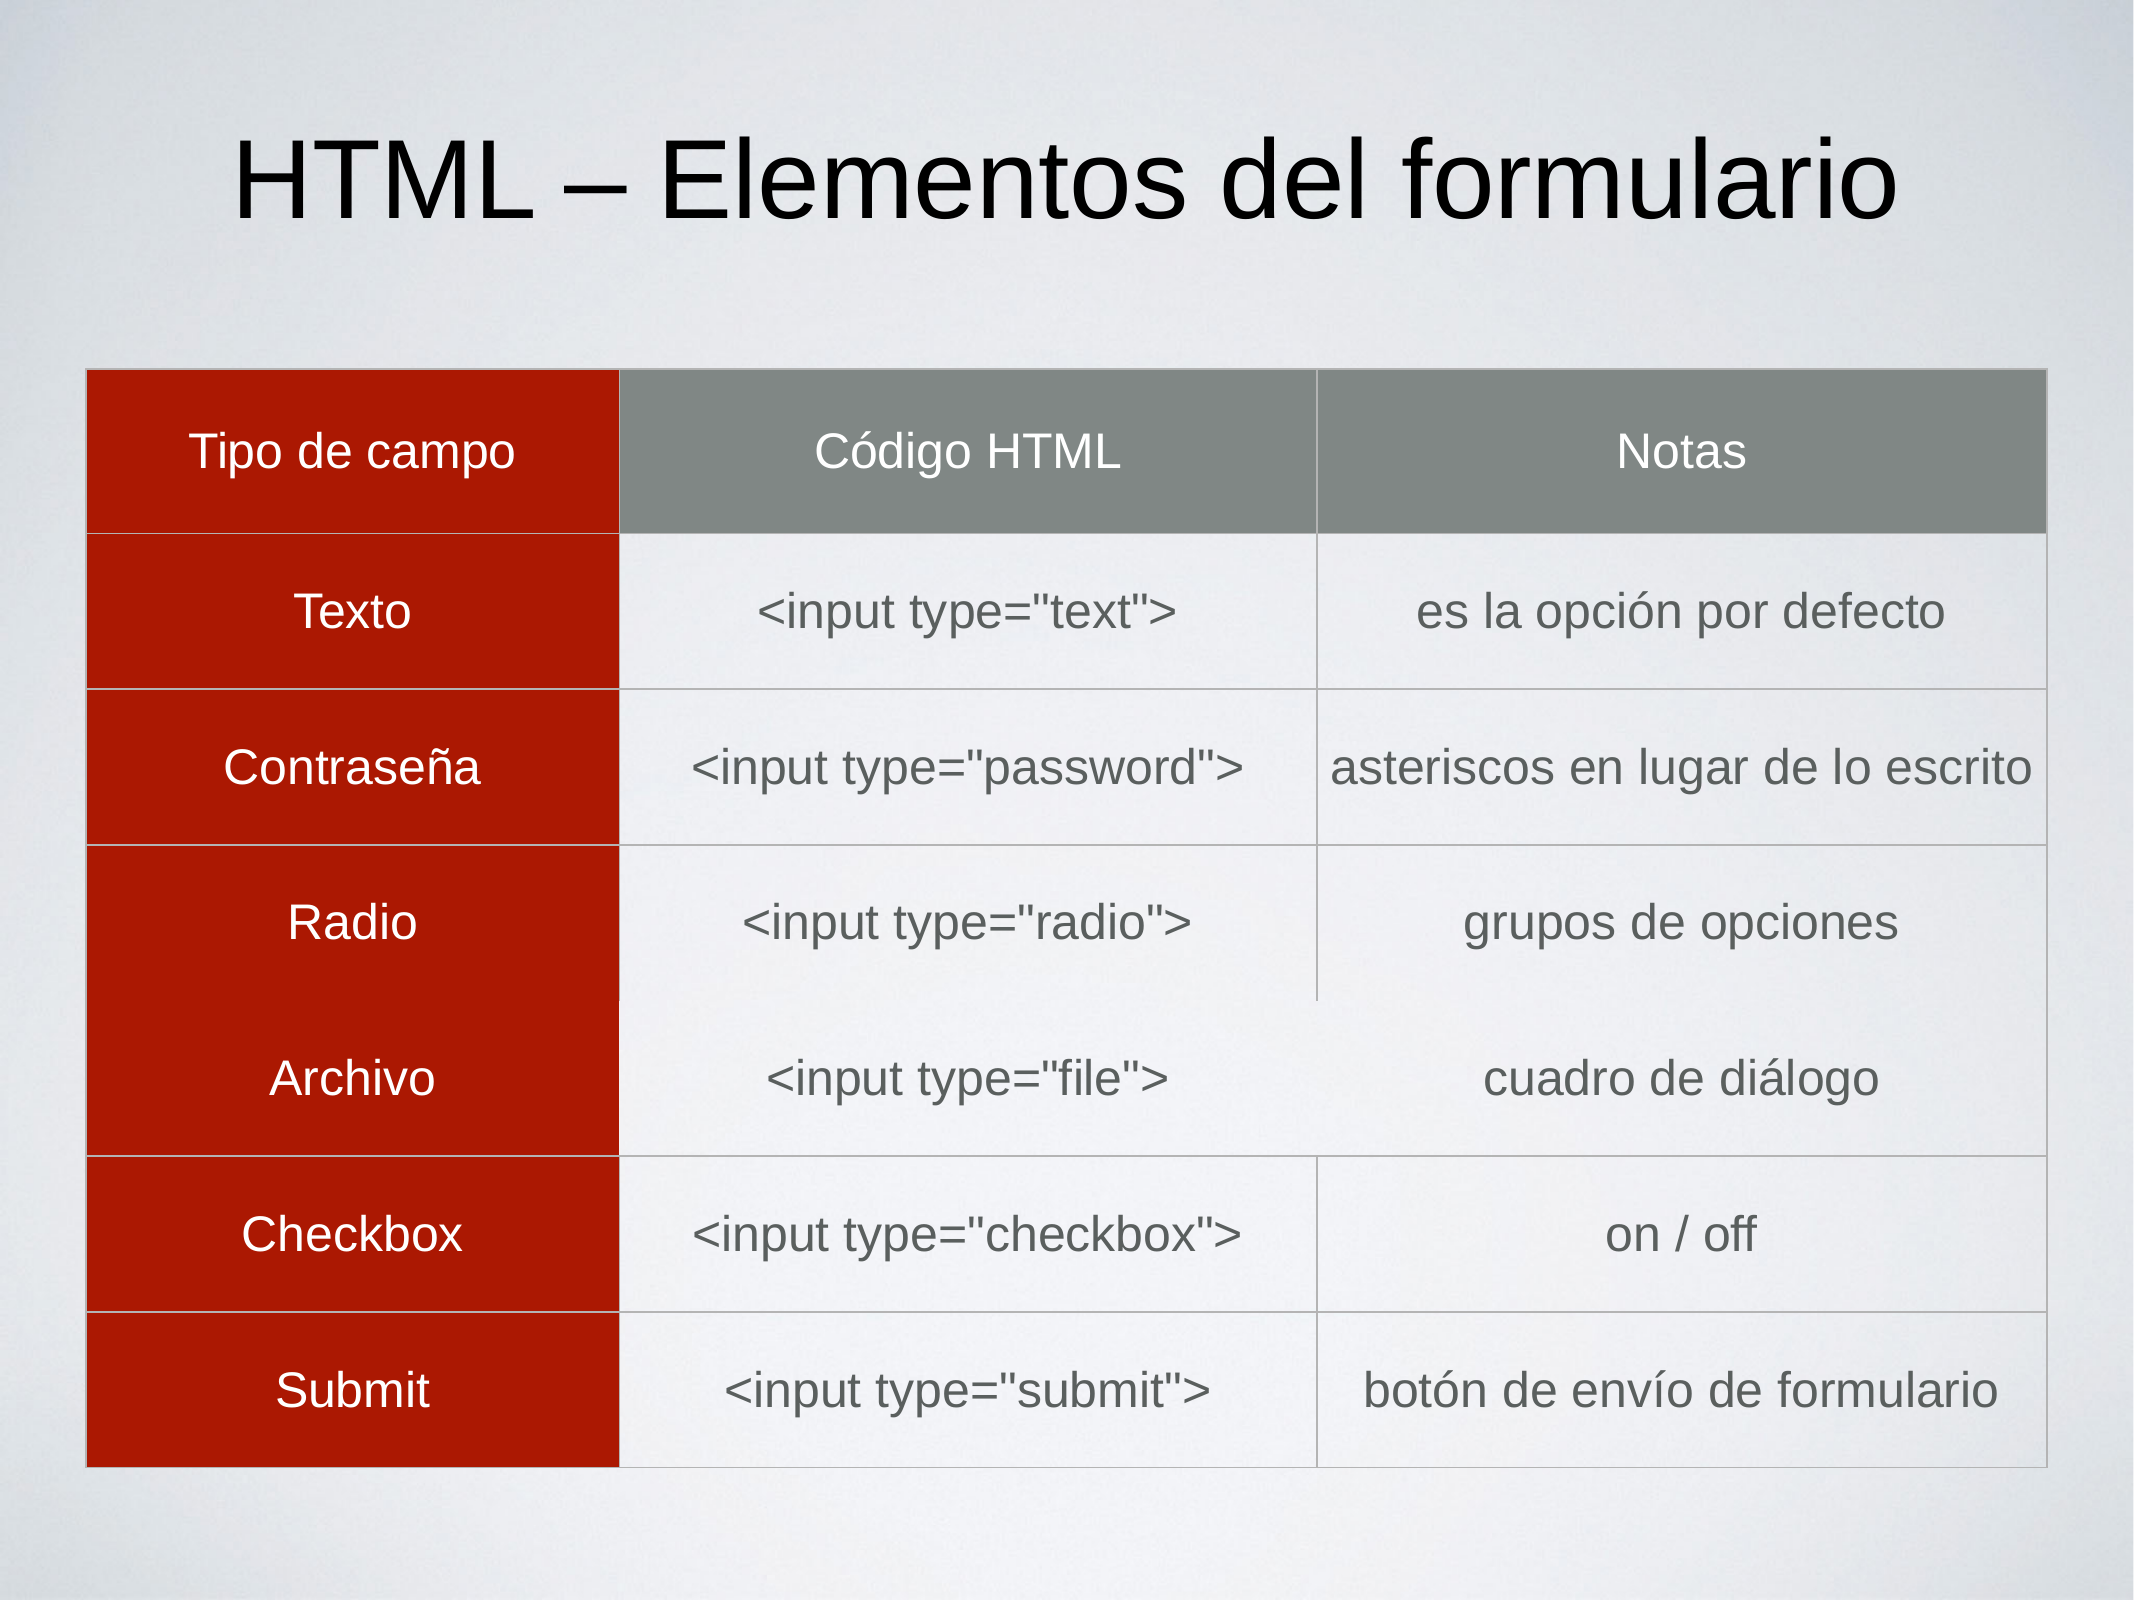

# HTML – Elementos del formulario
| Tipo de campo | Código HTML | Notas |
| --- | --- | --- |
| Texto | <input type="text"> | es la opción por defecto |
| Contraseña | <input type="password"> | asteriscos en lugar de lo escrito |
| Radio | <input type="radio"> | grupos de opciones |
| Archivo | <input type="file"> | cuadro de diálogo |
| Checkbox | <input type="checkbox"> | on / off |
| Submit | <input type="submit"> | botón de envío de formulario |